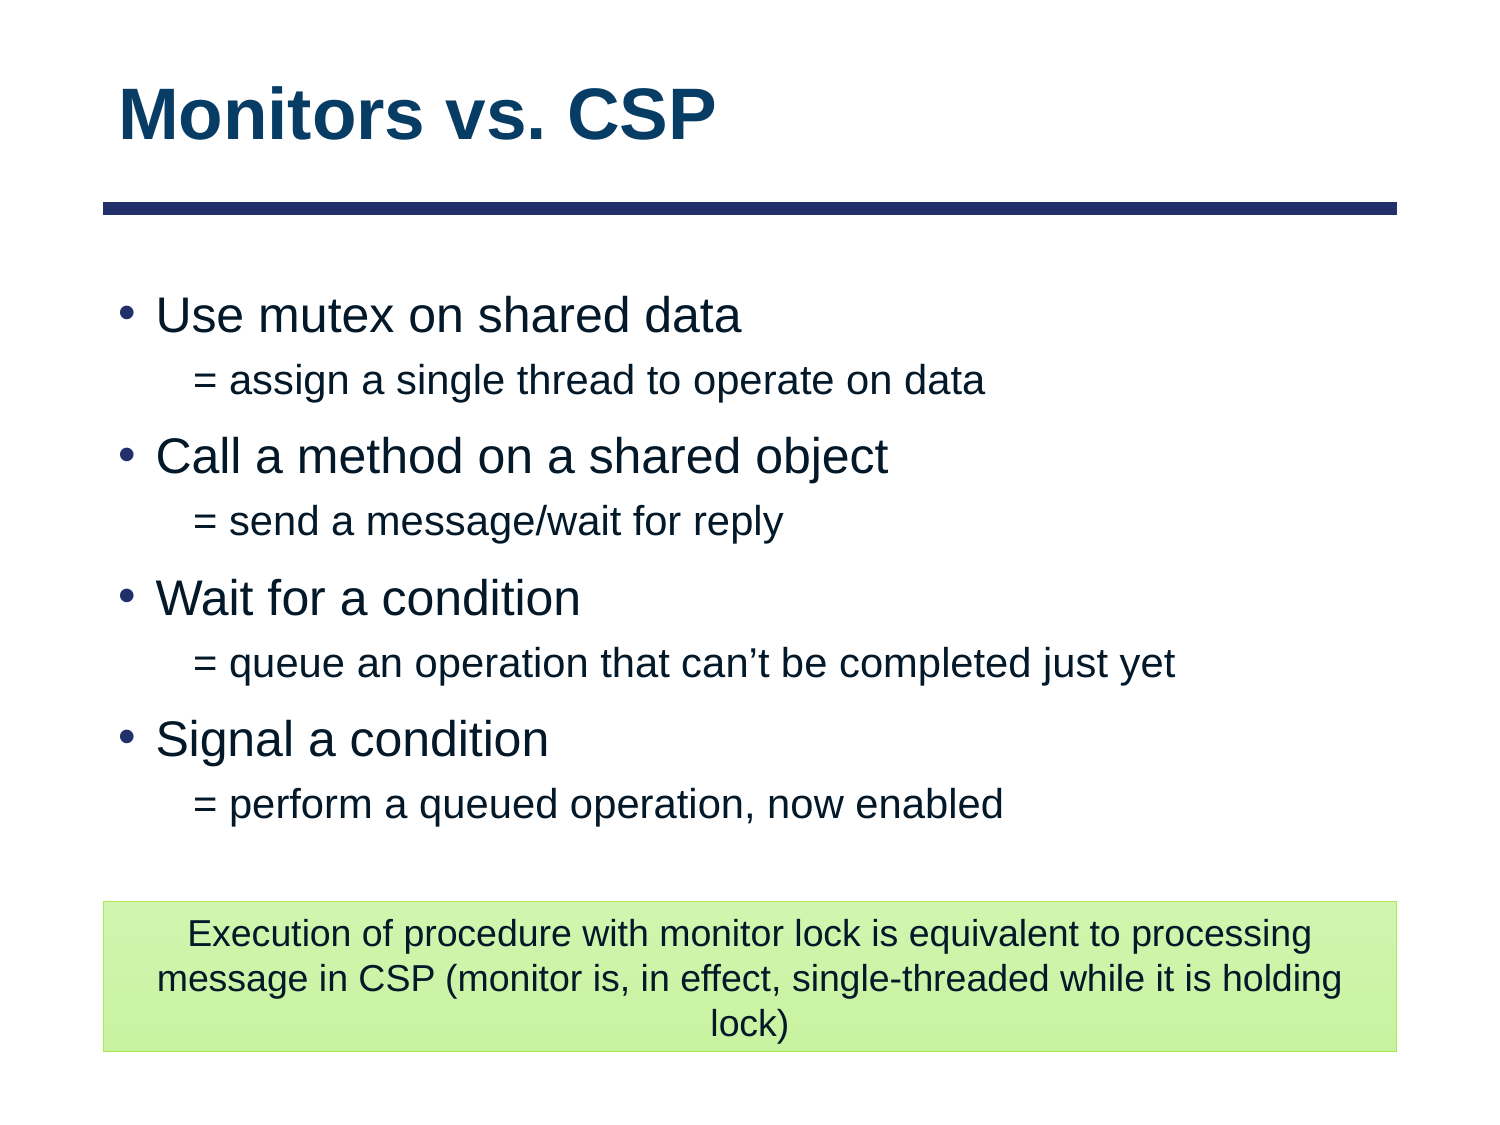

# Monitors vs. CSP
Use mutex on shared data
= assign a single thread to operate on data
Call a method on a shared object
= send a message/wait for reply
Wait for a condition
= queue an operation that can’t be completed just yet
Signal a condition
= perform a queued operation, now enabled

Execution of procedure with monitor lock is equivalent to processing message in CSP (monitor is, in effect, single-threaded while it is holding lock)